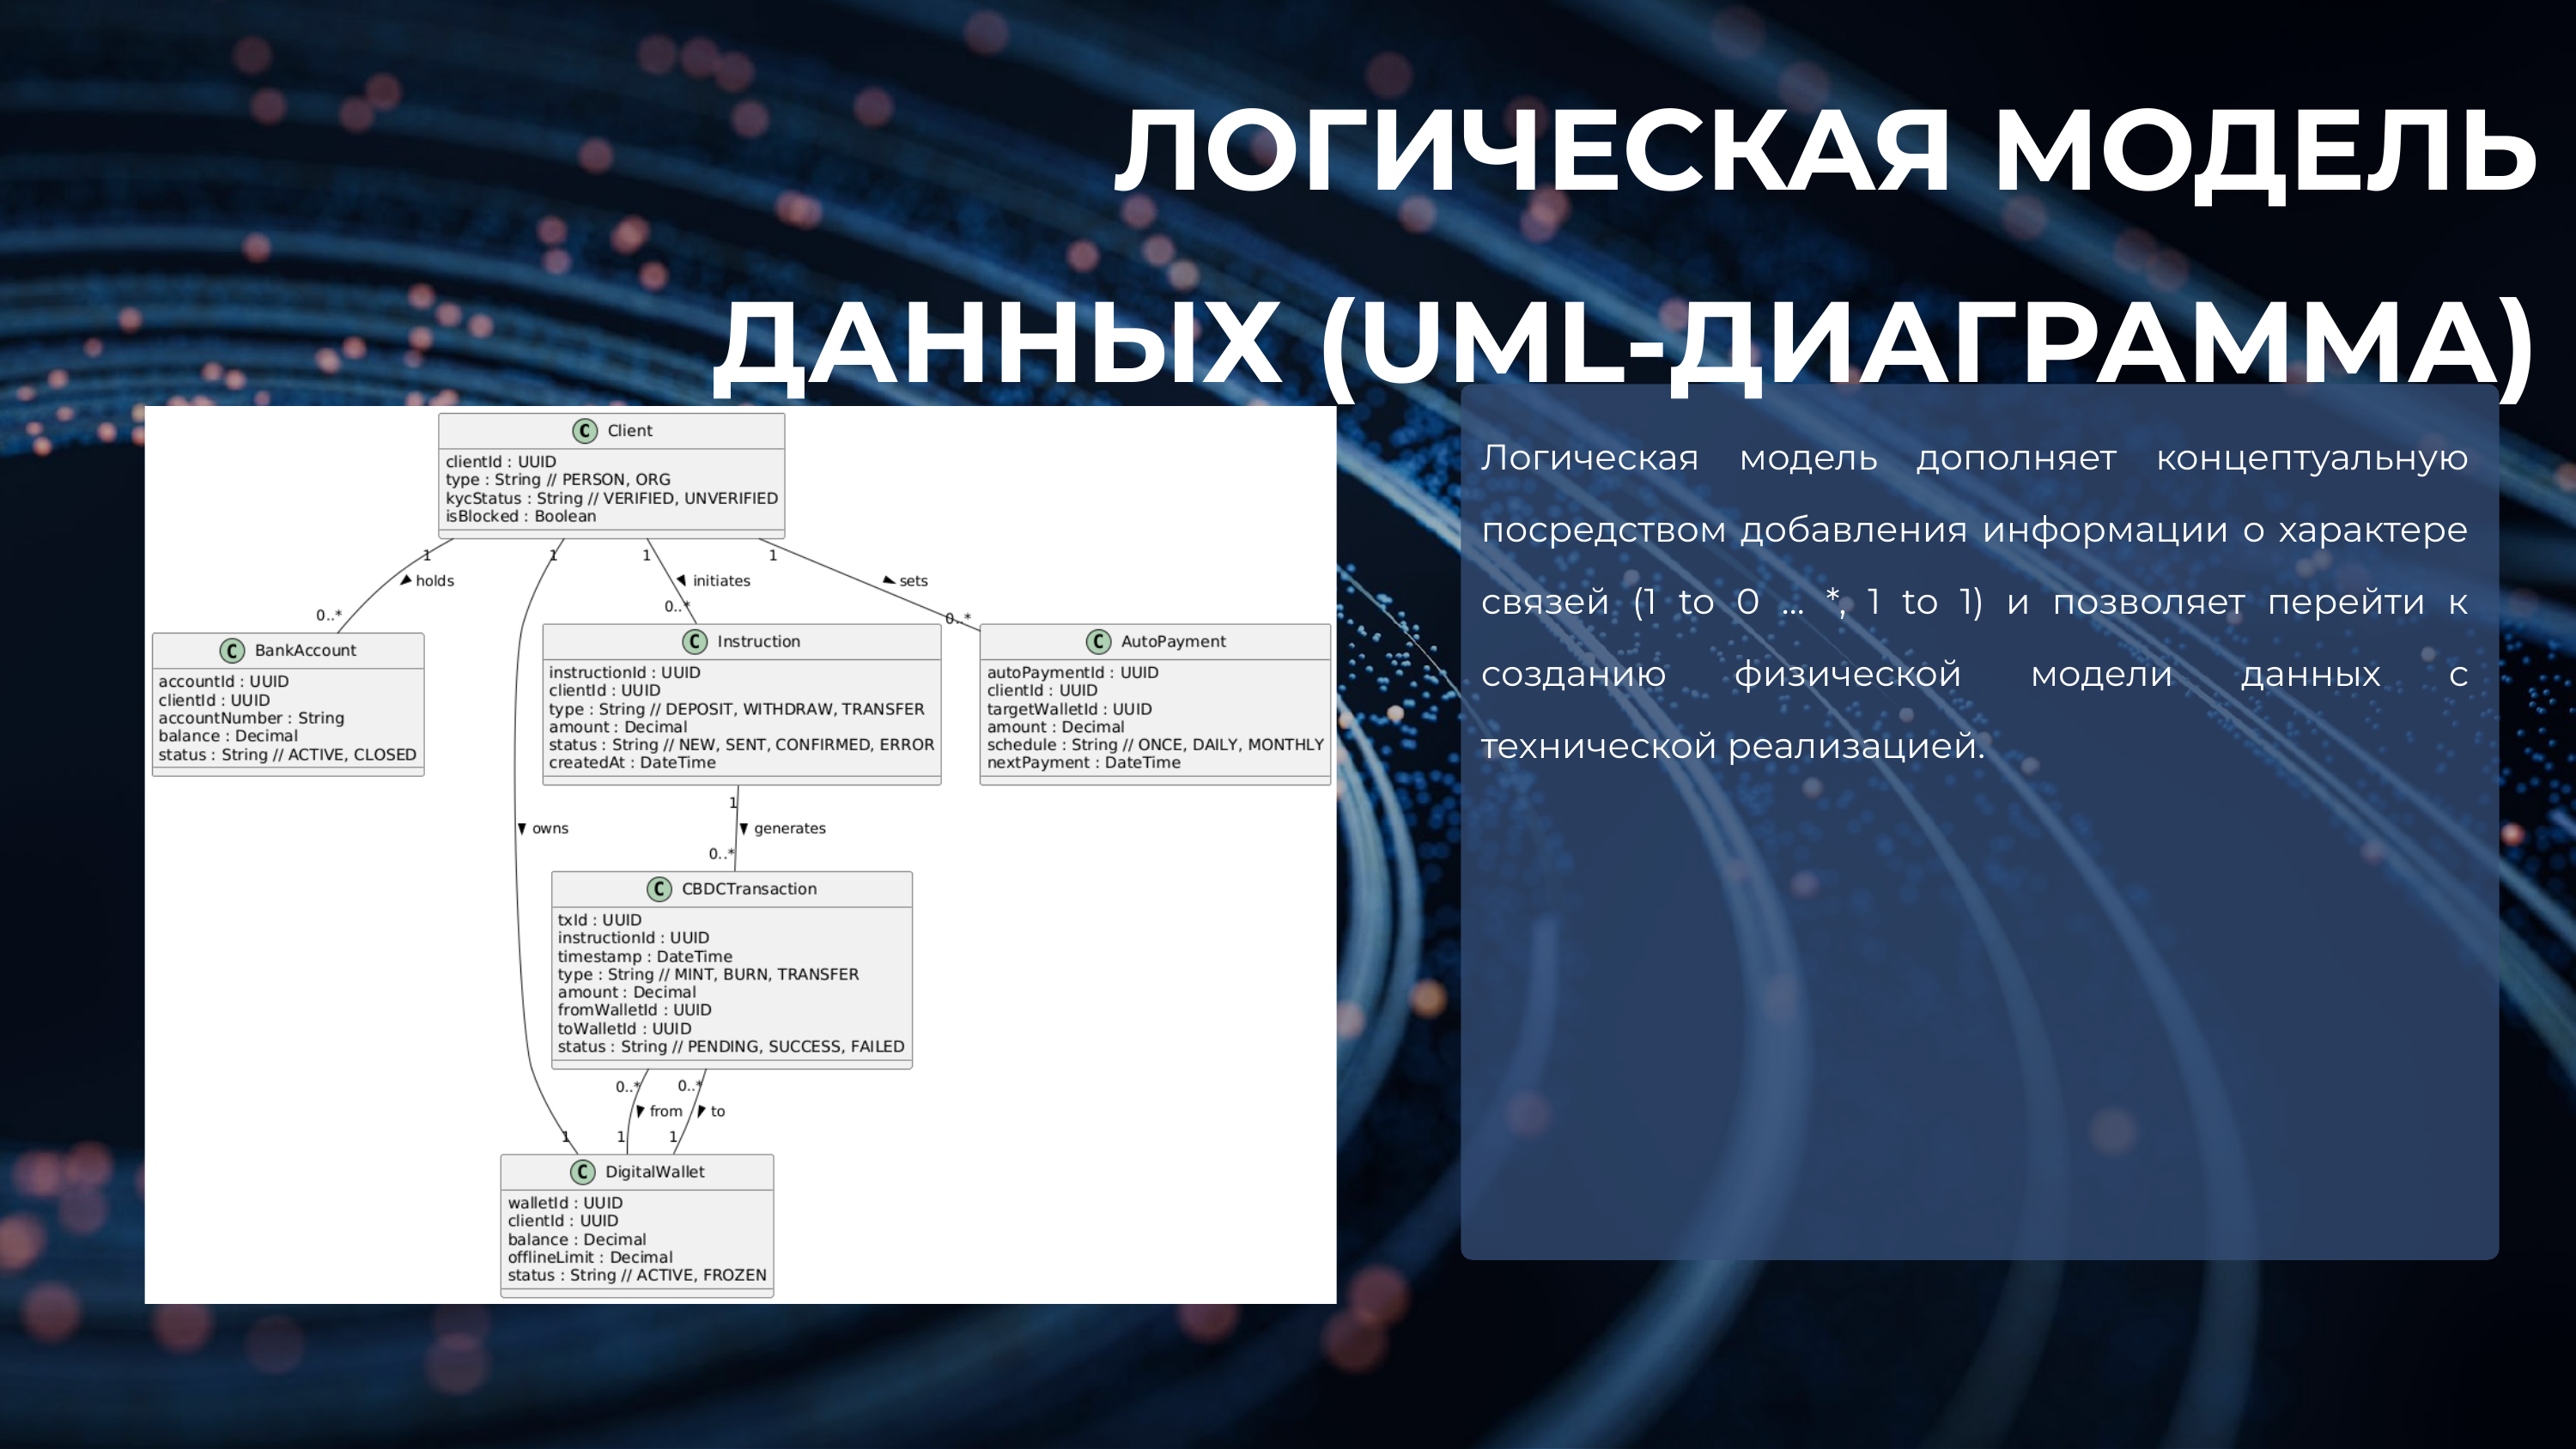

ЛОГИЧЕСКАЯ МОДЕЛЬ ДАННЫХ (UML-ДИАГРАММА)

Логическая модель дополняет концептуальную посредством добавления информации о характере связей (1 to 0 … *, 1 to 1) и позволяет перейти к созданию физической модели данных с технической реализацией.